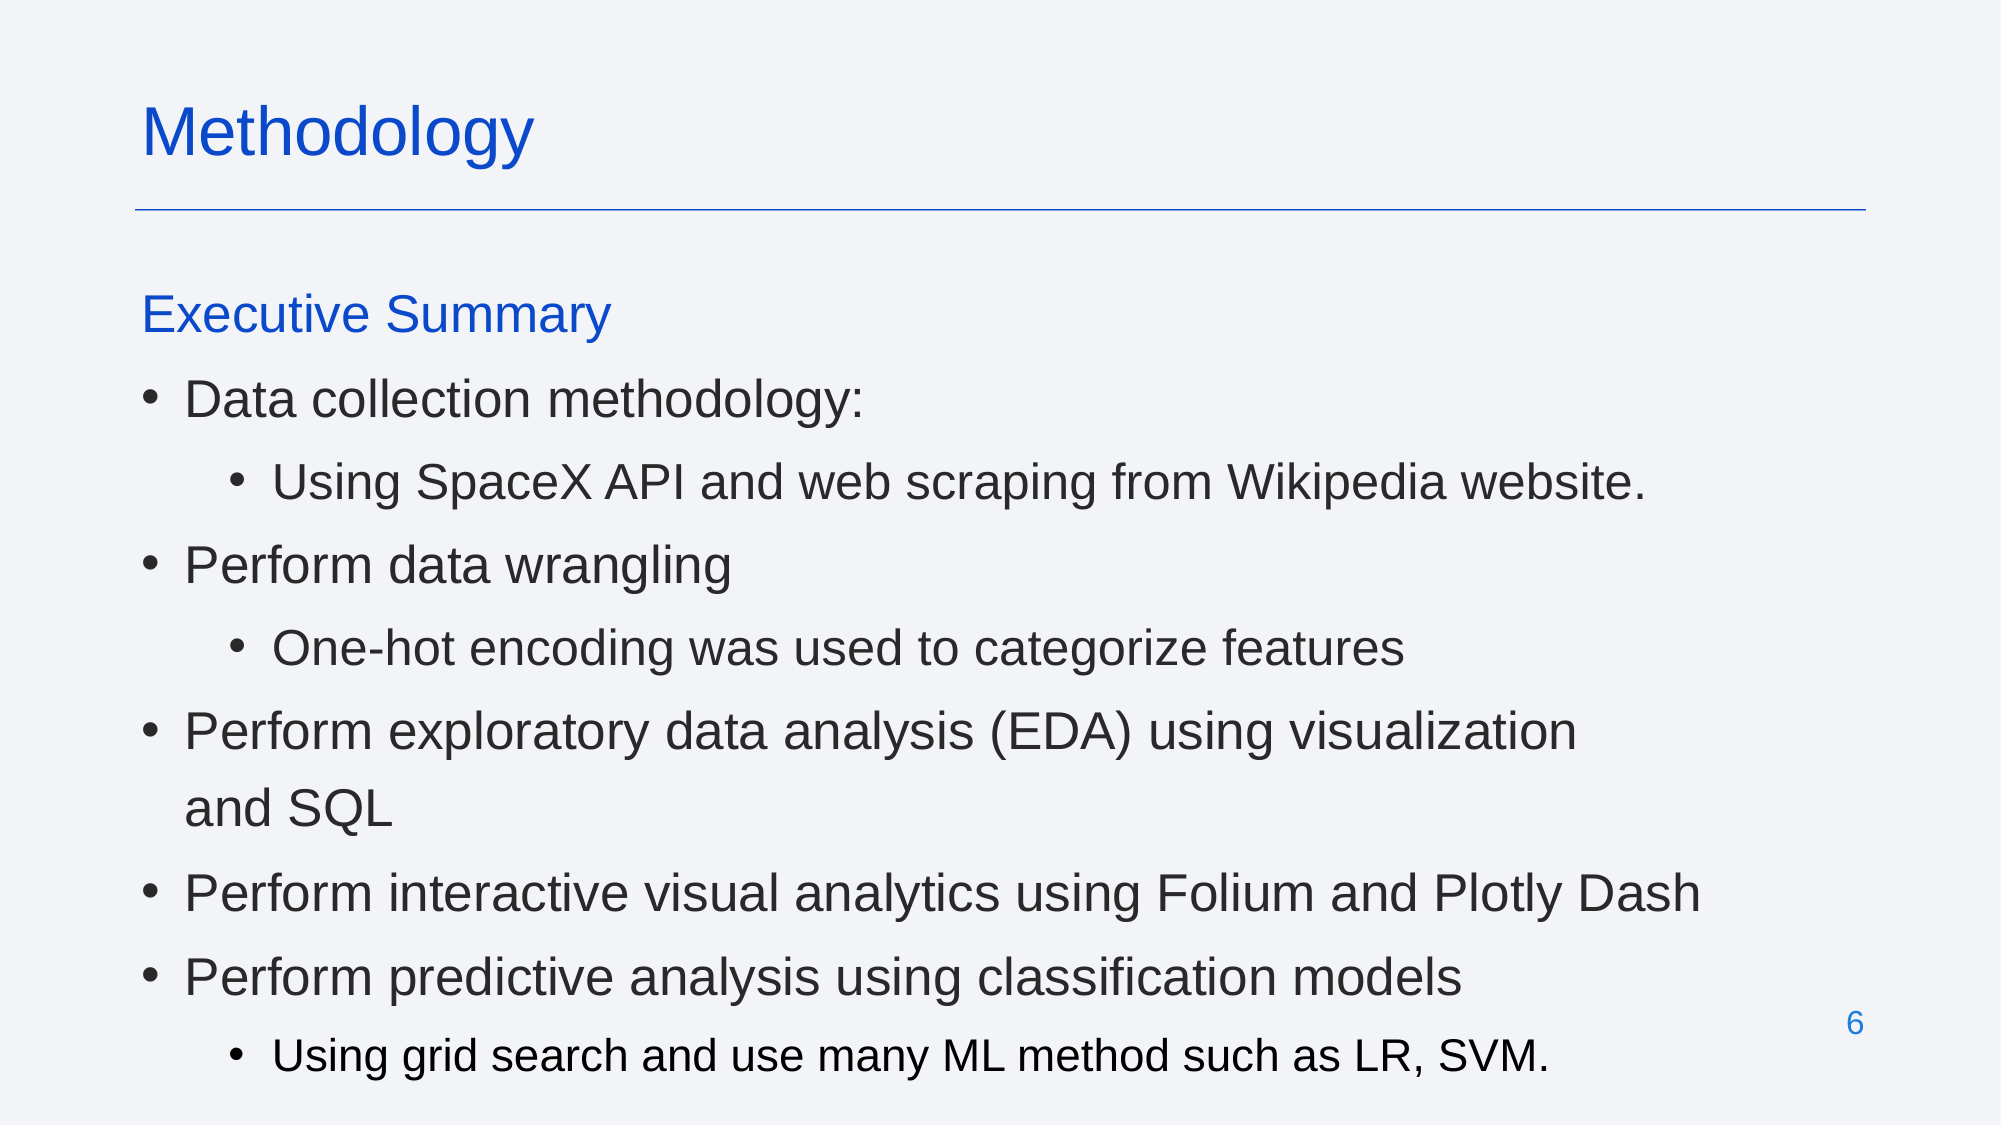

Methodology
Executive Summary
Data collection methodology:
Using SpaceX API and web scraping from Wikipedia website.
Perform data wrangling
One-hot encoding was used to categorize features
Perform exploratory data analysis (EDA) using visualization and SQL
Perform interactive visual analytics using Folium and Plotly Dash
Perform predictive analysis using classification models
Using grid search and use many ML method such as LR, SVM.

6